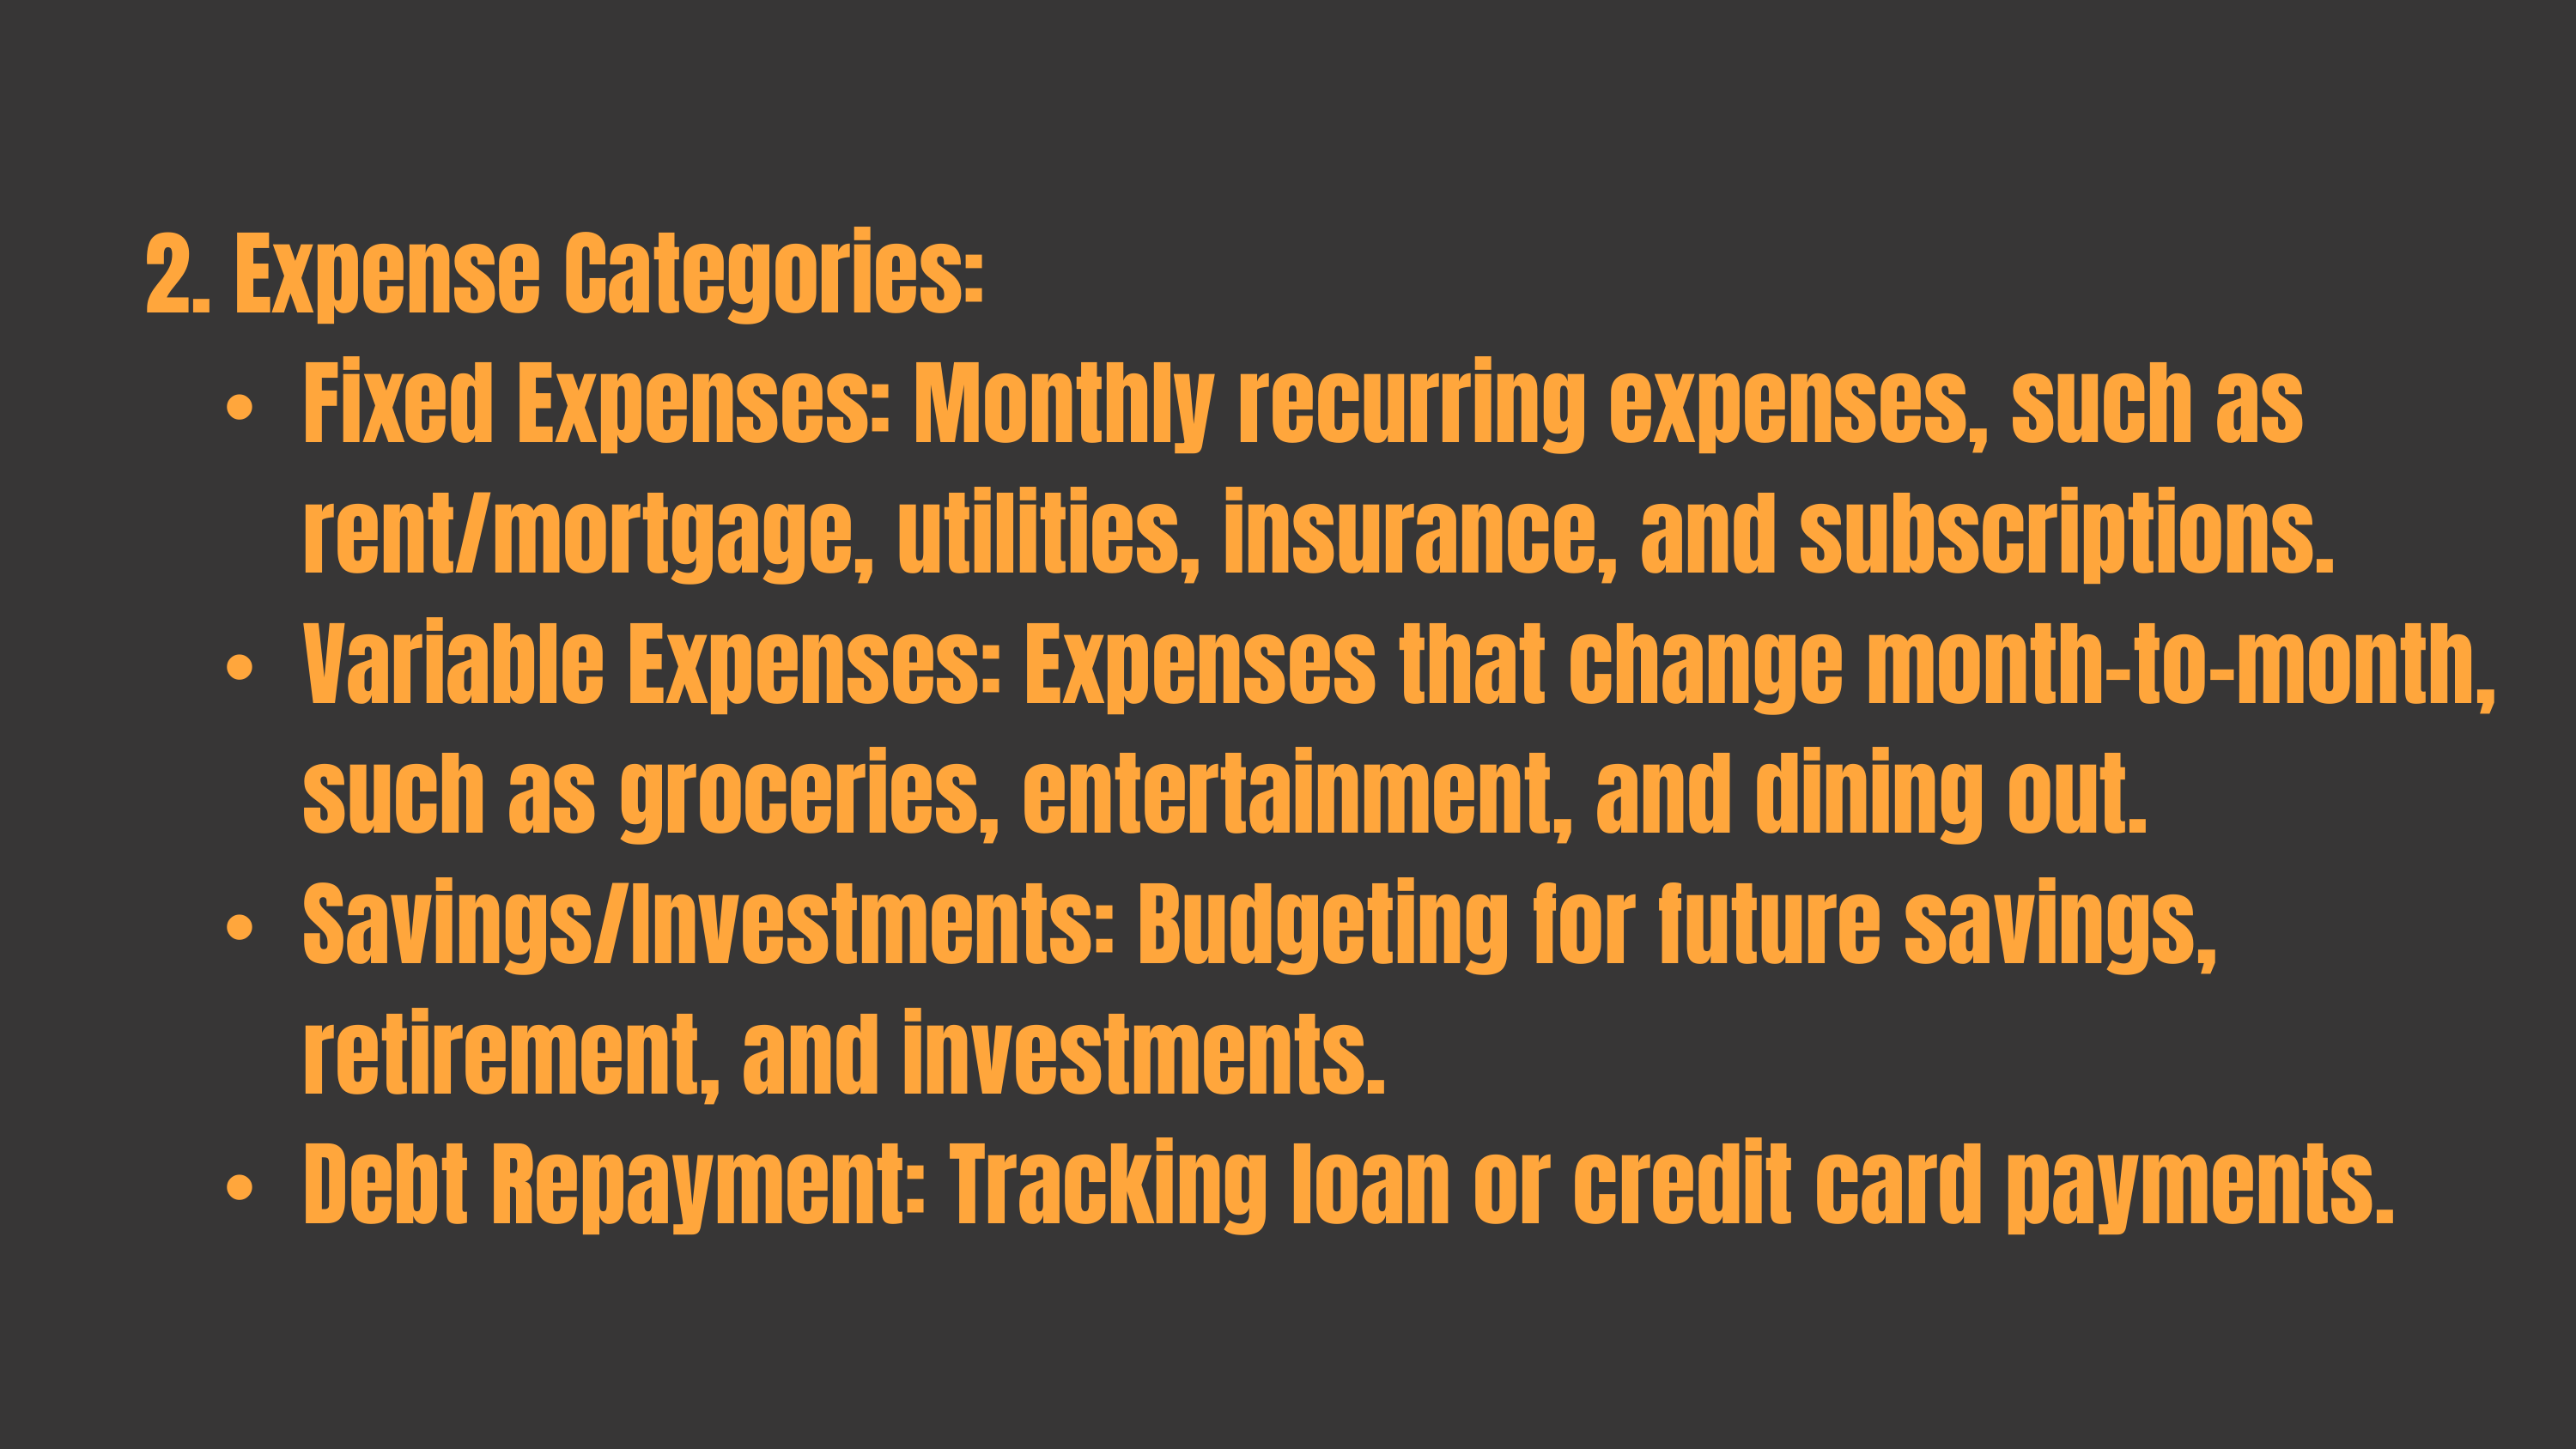

2. Expense Categories:
Fixed Expenses: Monthly recurring expenses, such as rent/mortgage, utilities, insurance, and subscriptions.
Variable Expenses: Expenses that change month-to-month, such as groceries, entertainment, and dining out.
Savings/Investments: Budgeting for future savings, retirement, and investments.
Debt Repayment: Tracking loan or credit card payments.